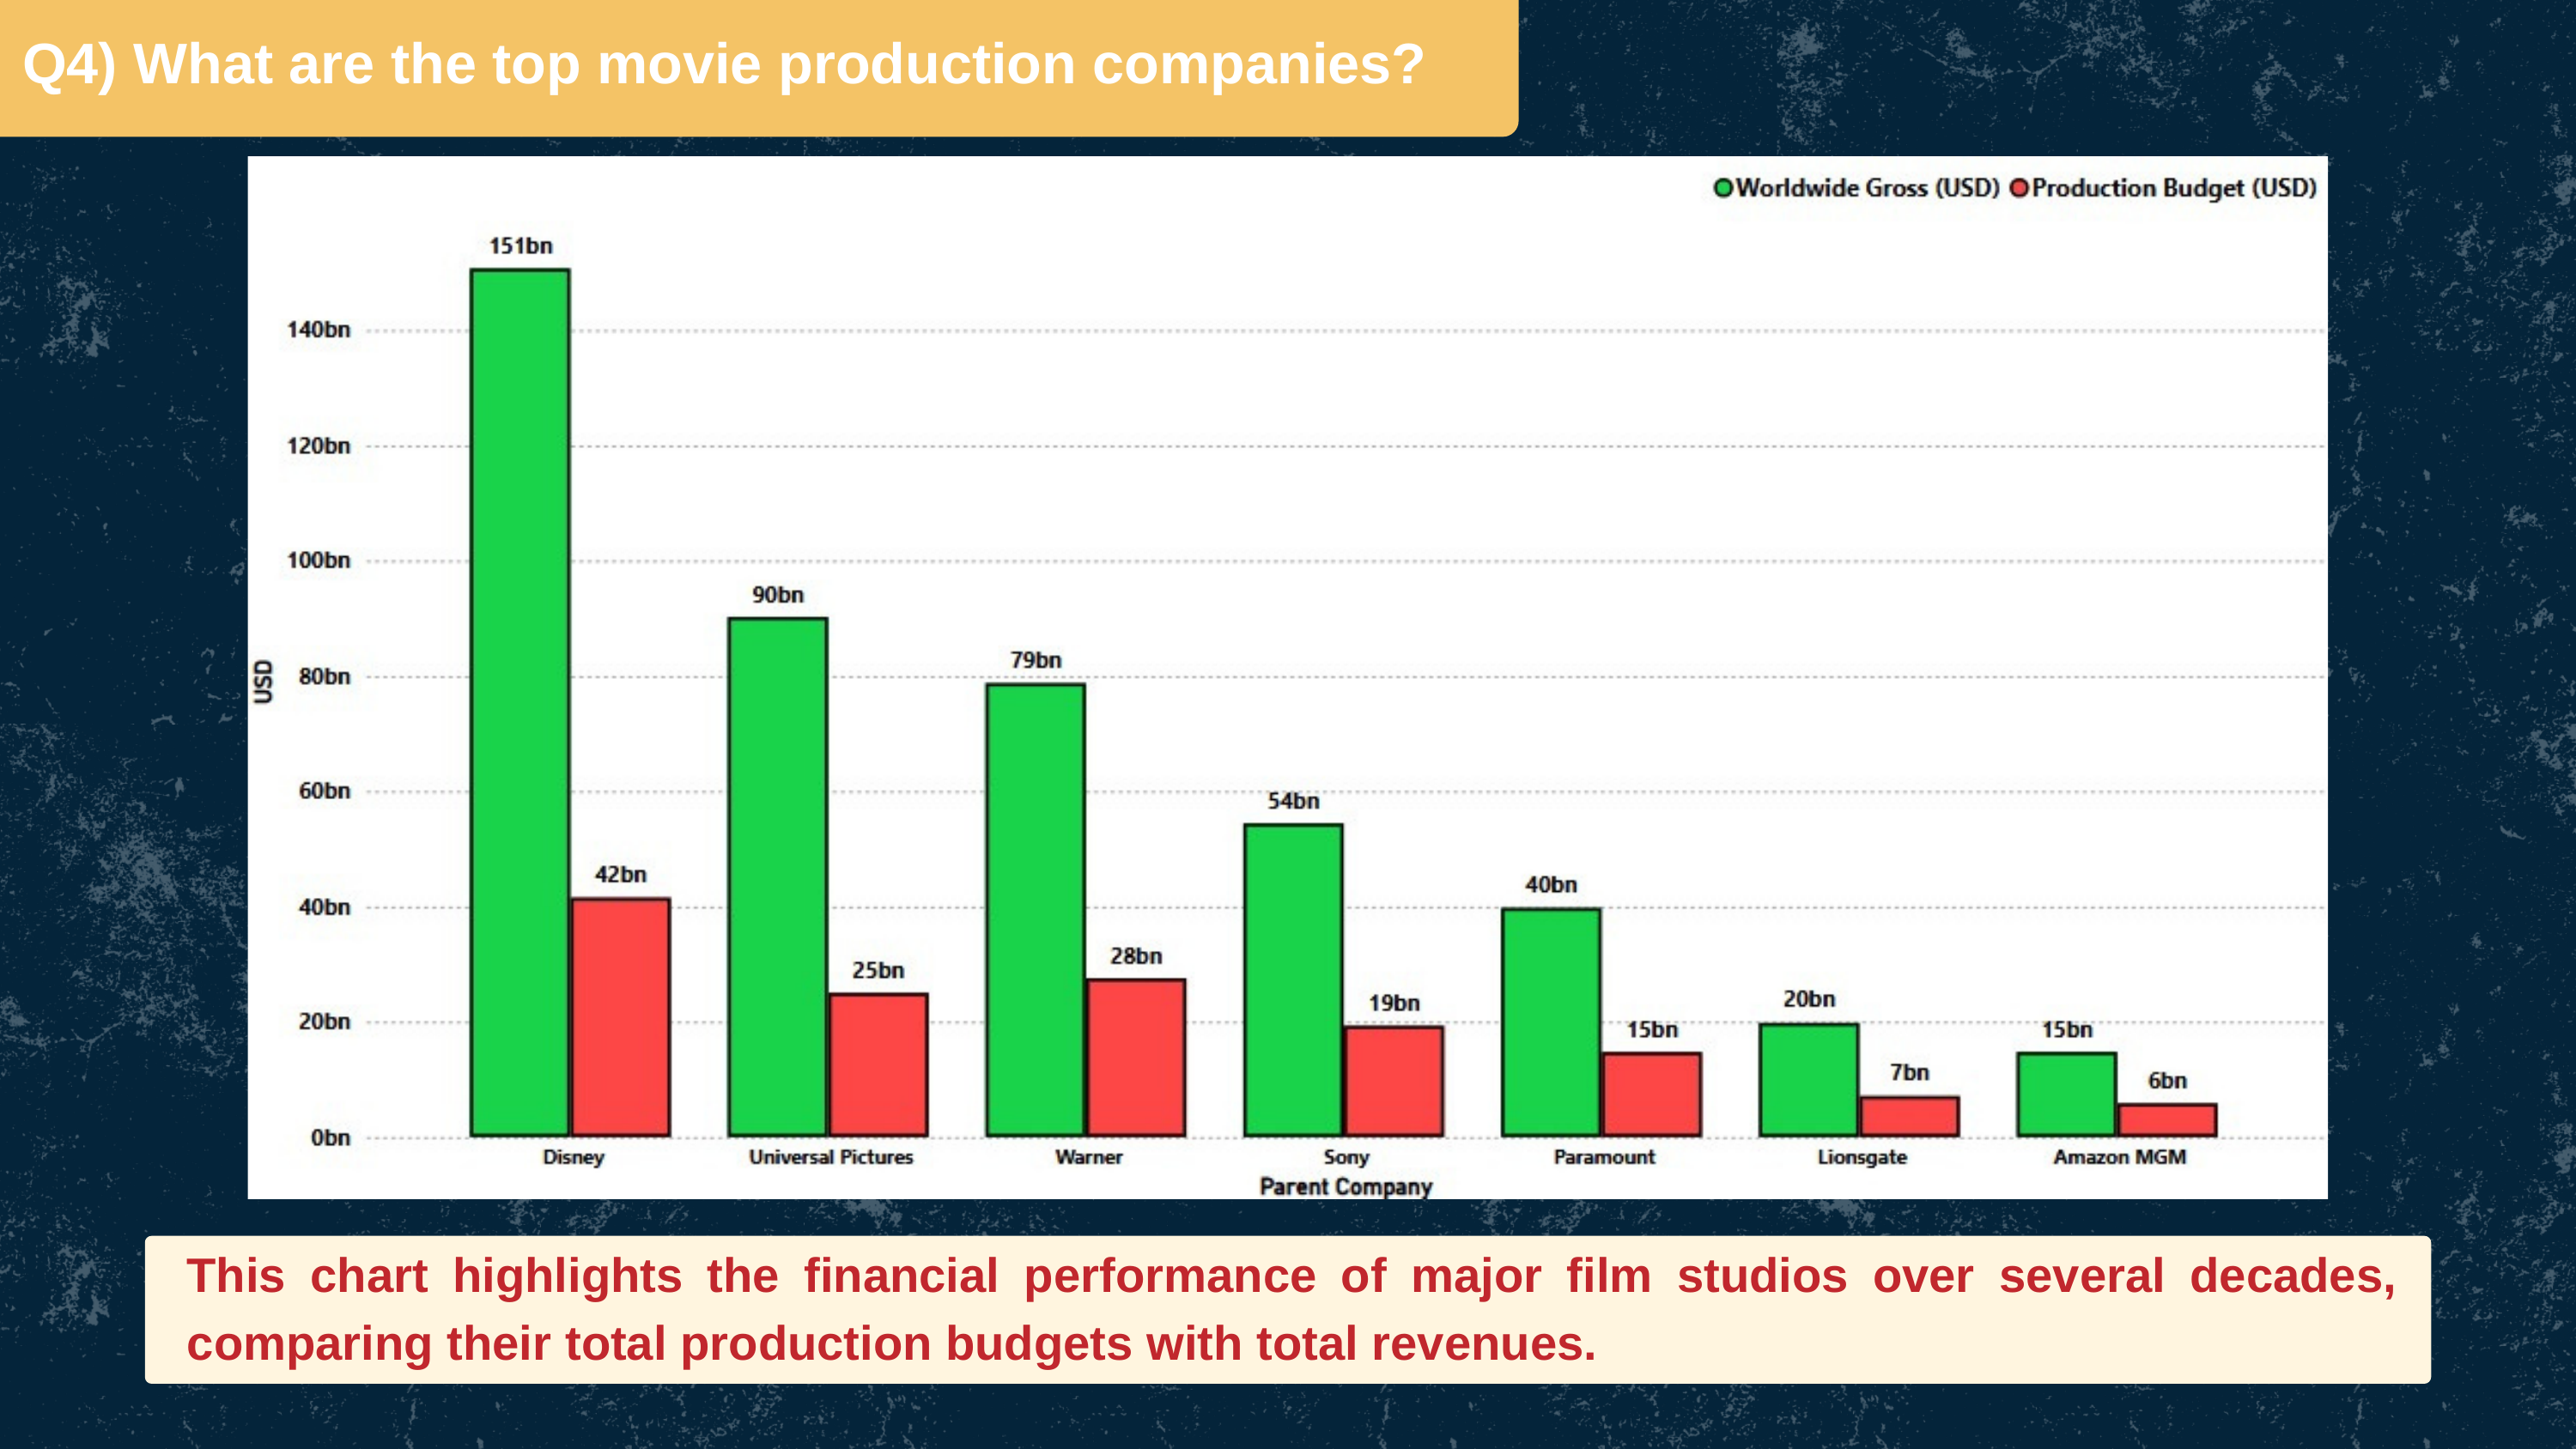

Q4) What are the top movie production companies?

This chart highlights the financial performance of major film studios over several decades, comparing their total production budgets with total revenues.